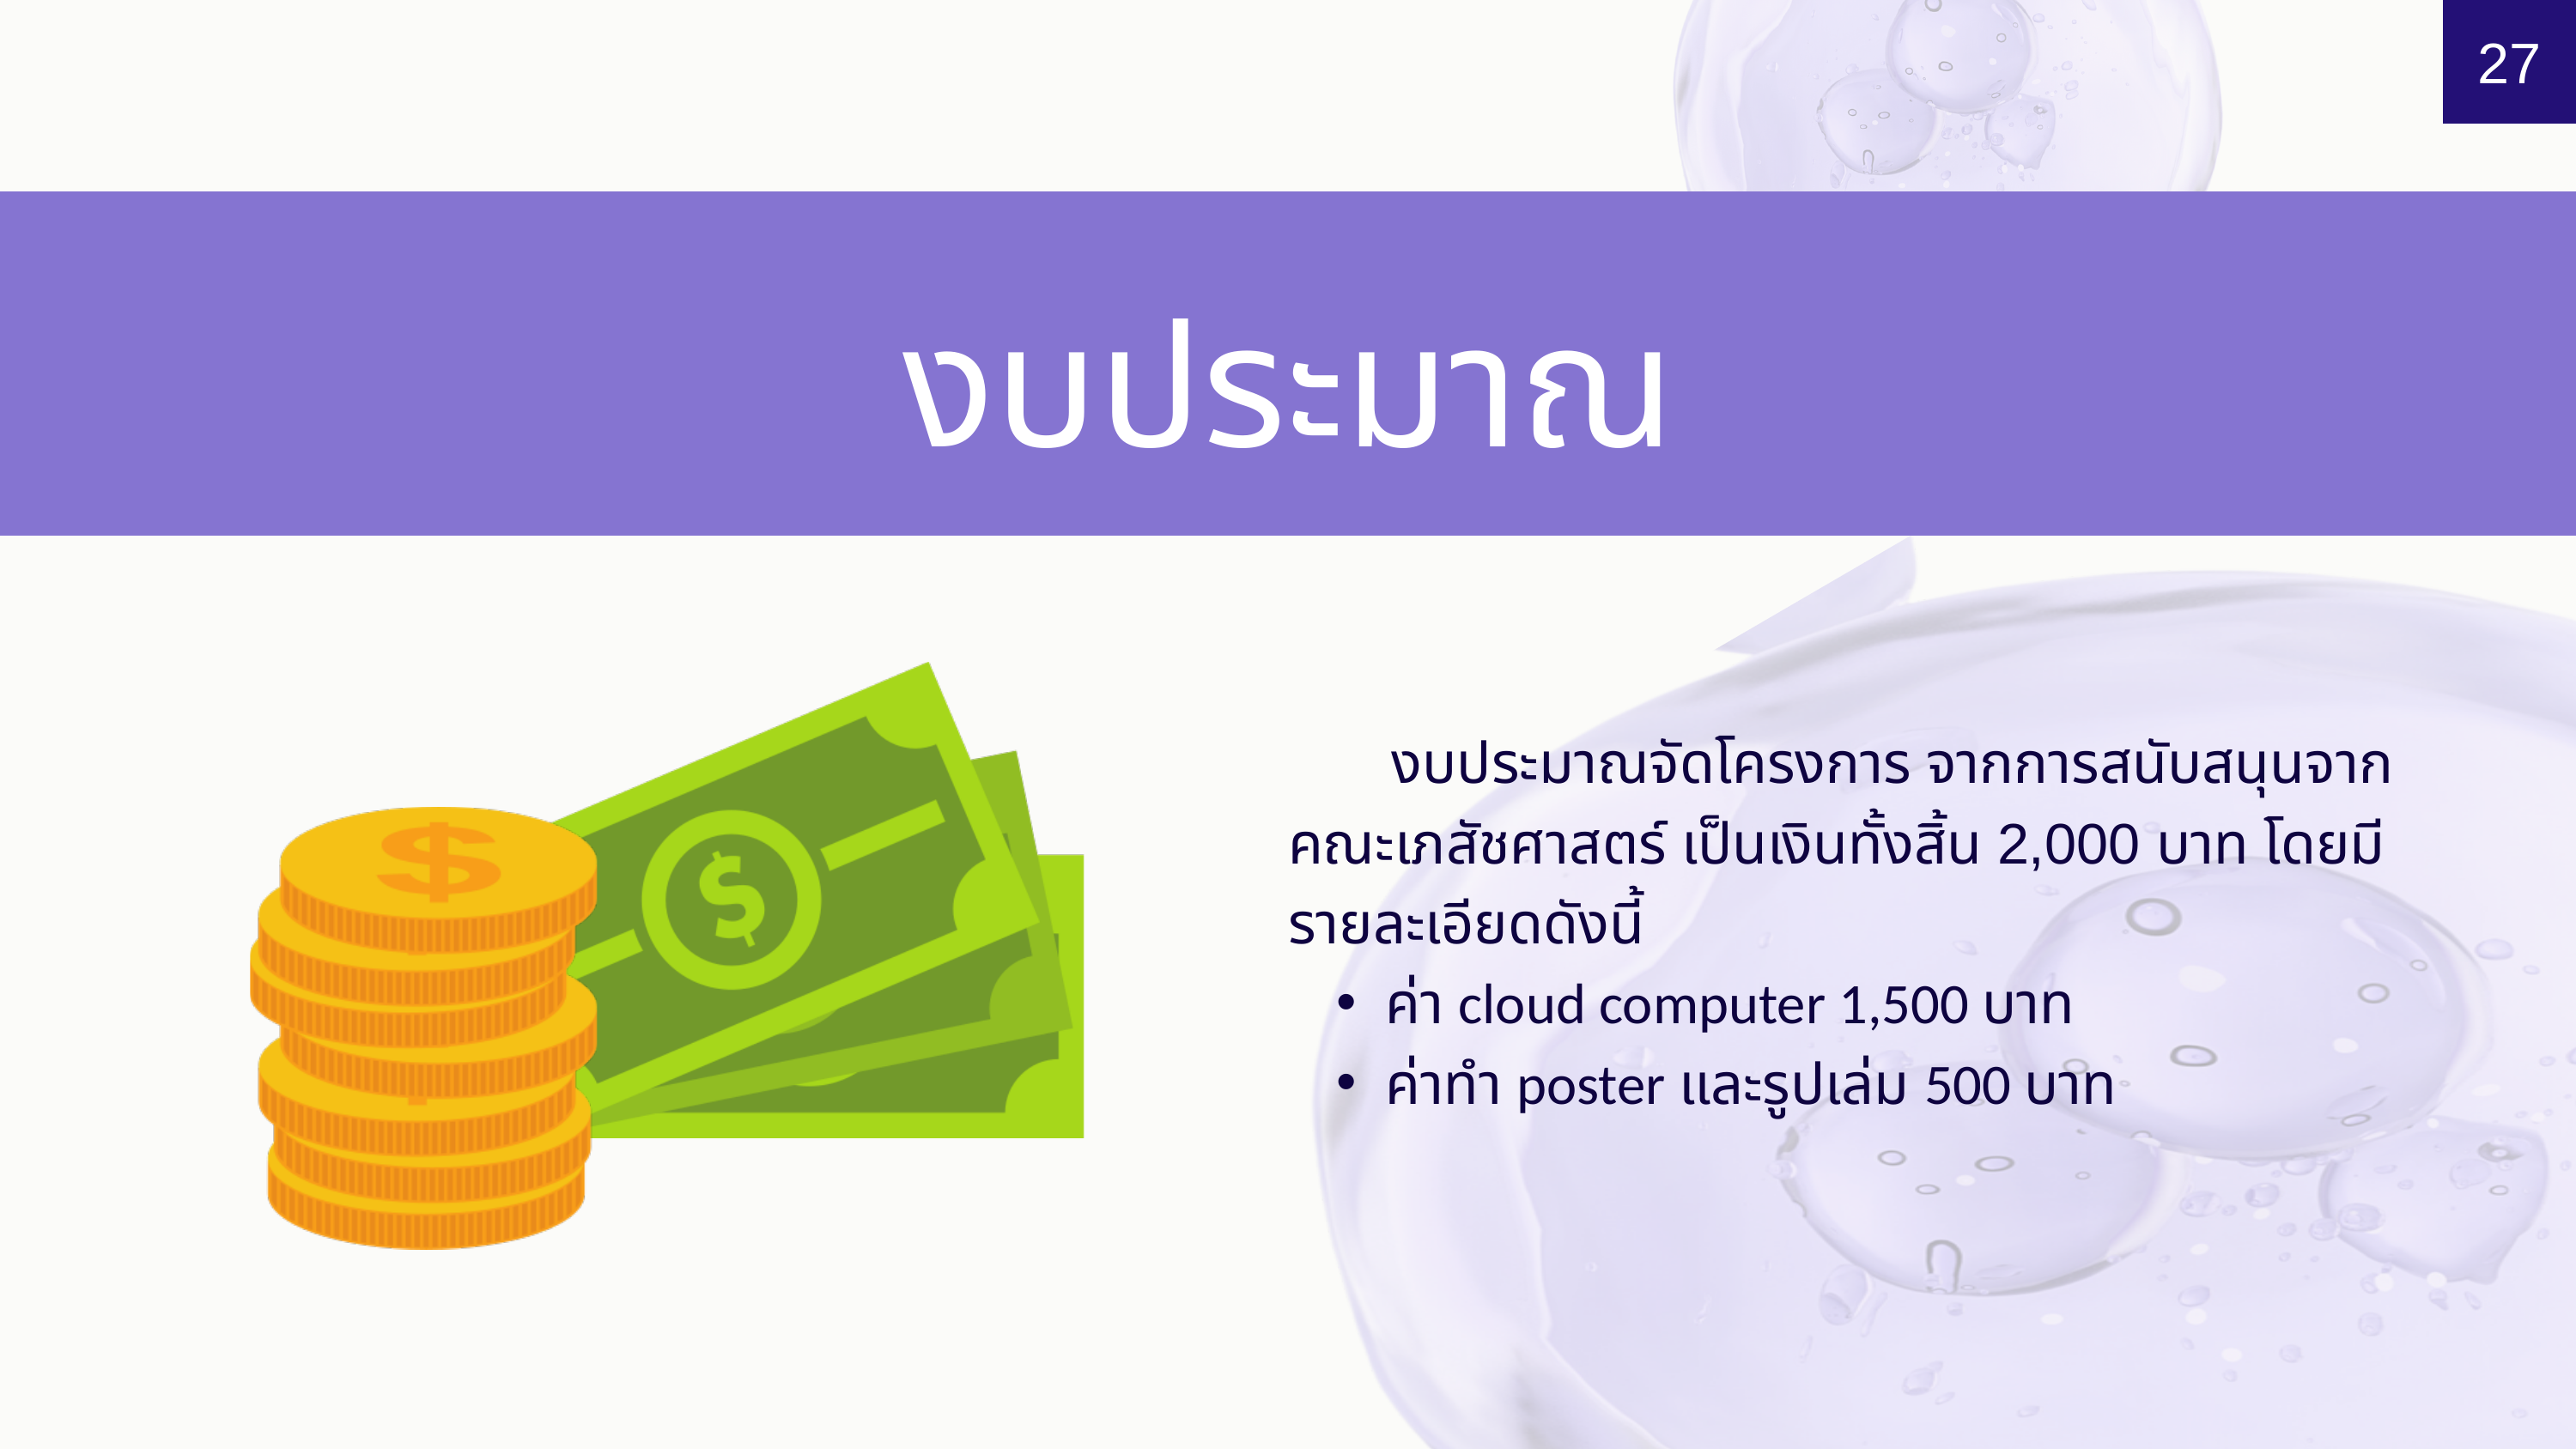

27

งบประมาณ

       งบประมาณจัดโครงการ จากการสนับสนุนจากคณะเภสัชศาสตร์ เป็นเงินทั้งสิ้น 2,000 บาท โดยมีรายละเอียดดังนี้
ค่า cloud computer 1,500 บาท
ค่าทำ poster และรูปเล่ม 500 บาท